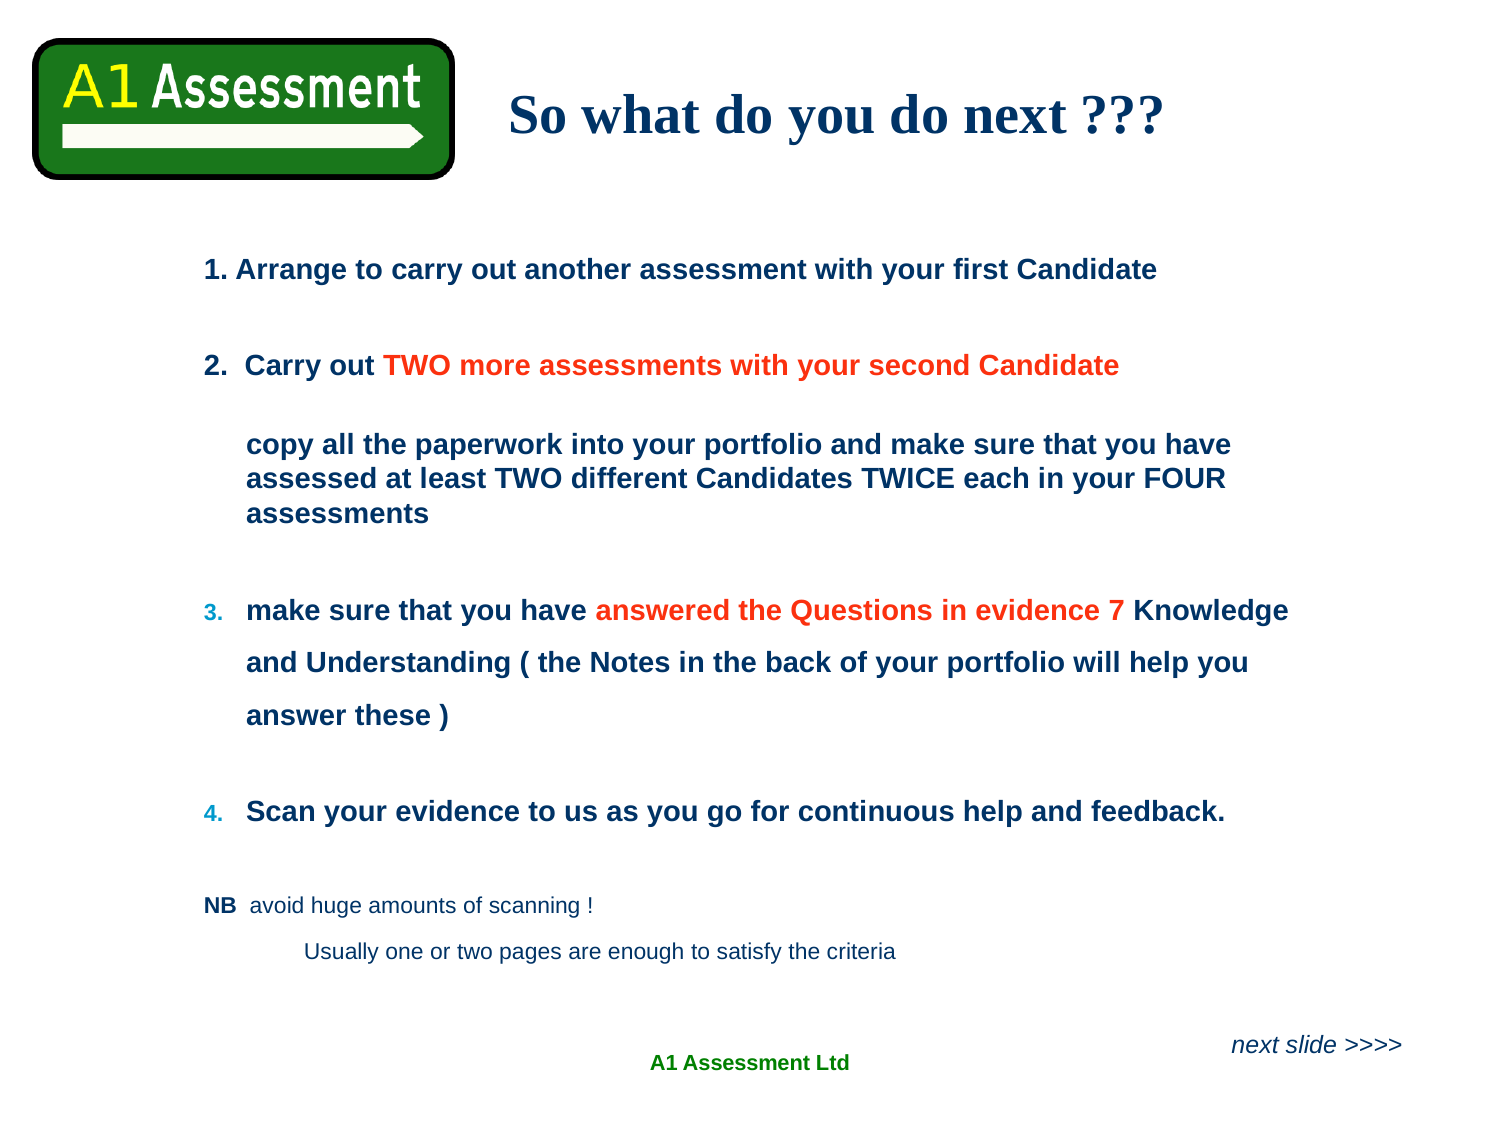

# So what do you do next ???
1. Arrange to carry out another assessment with your first Candidate
2.  Carry out TWO more assessments with your second Candidate
	copy all the paperwork into your portfolio and make sure that you have assessed at least TWO different Candidates TWICE each in your FOUR assessments
make sure that you have answered the Questions in evidence 7 Knowledge and Understanding ( the Notes in the back of your portfolio will help you answer these )
Scan your evidence to us as you go for continuous help and feedback.

NB  avoid huge amounts of scanning !
	Usually one or two pages are enough to satisfy the criteria
next slide >>>>
A1 Assessment Ltd